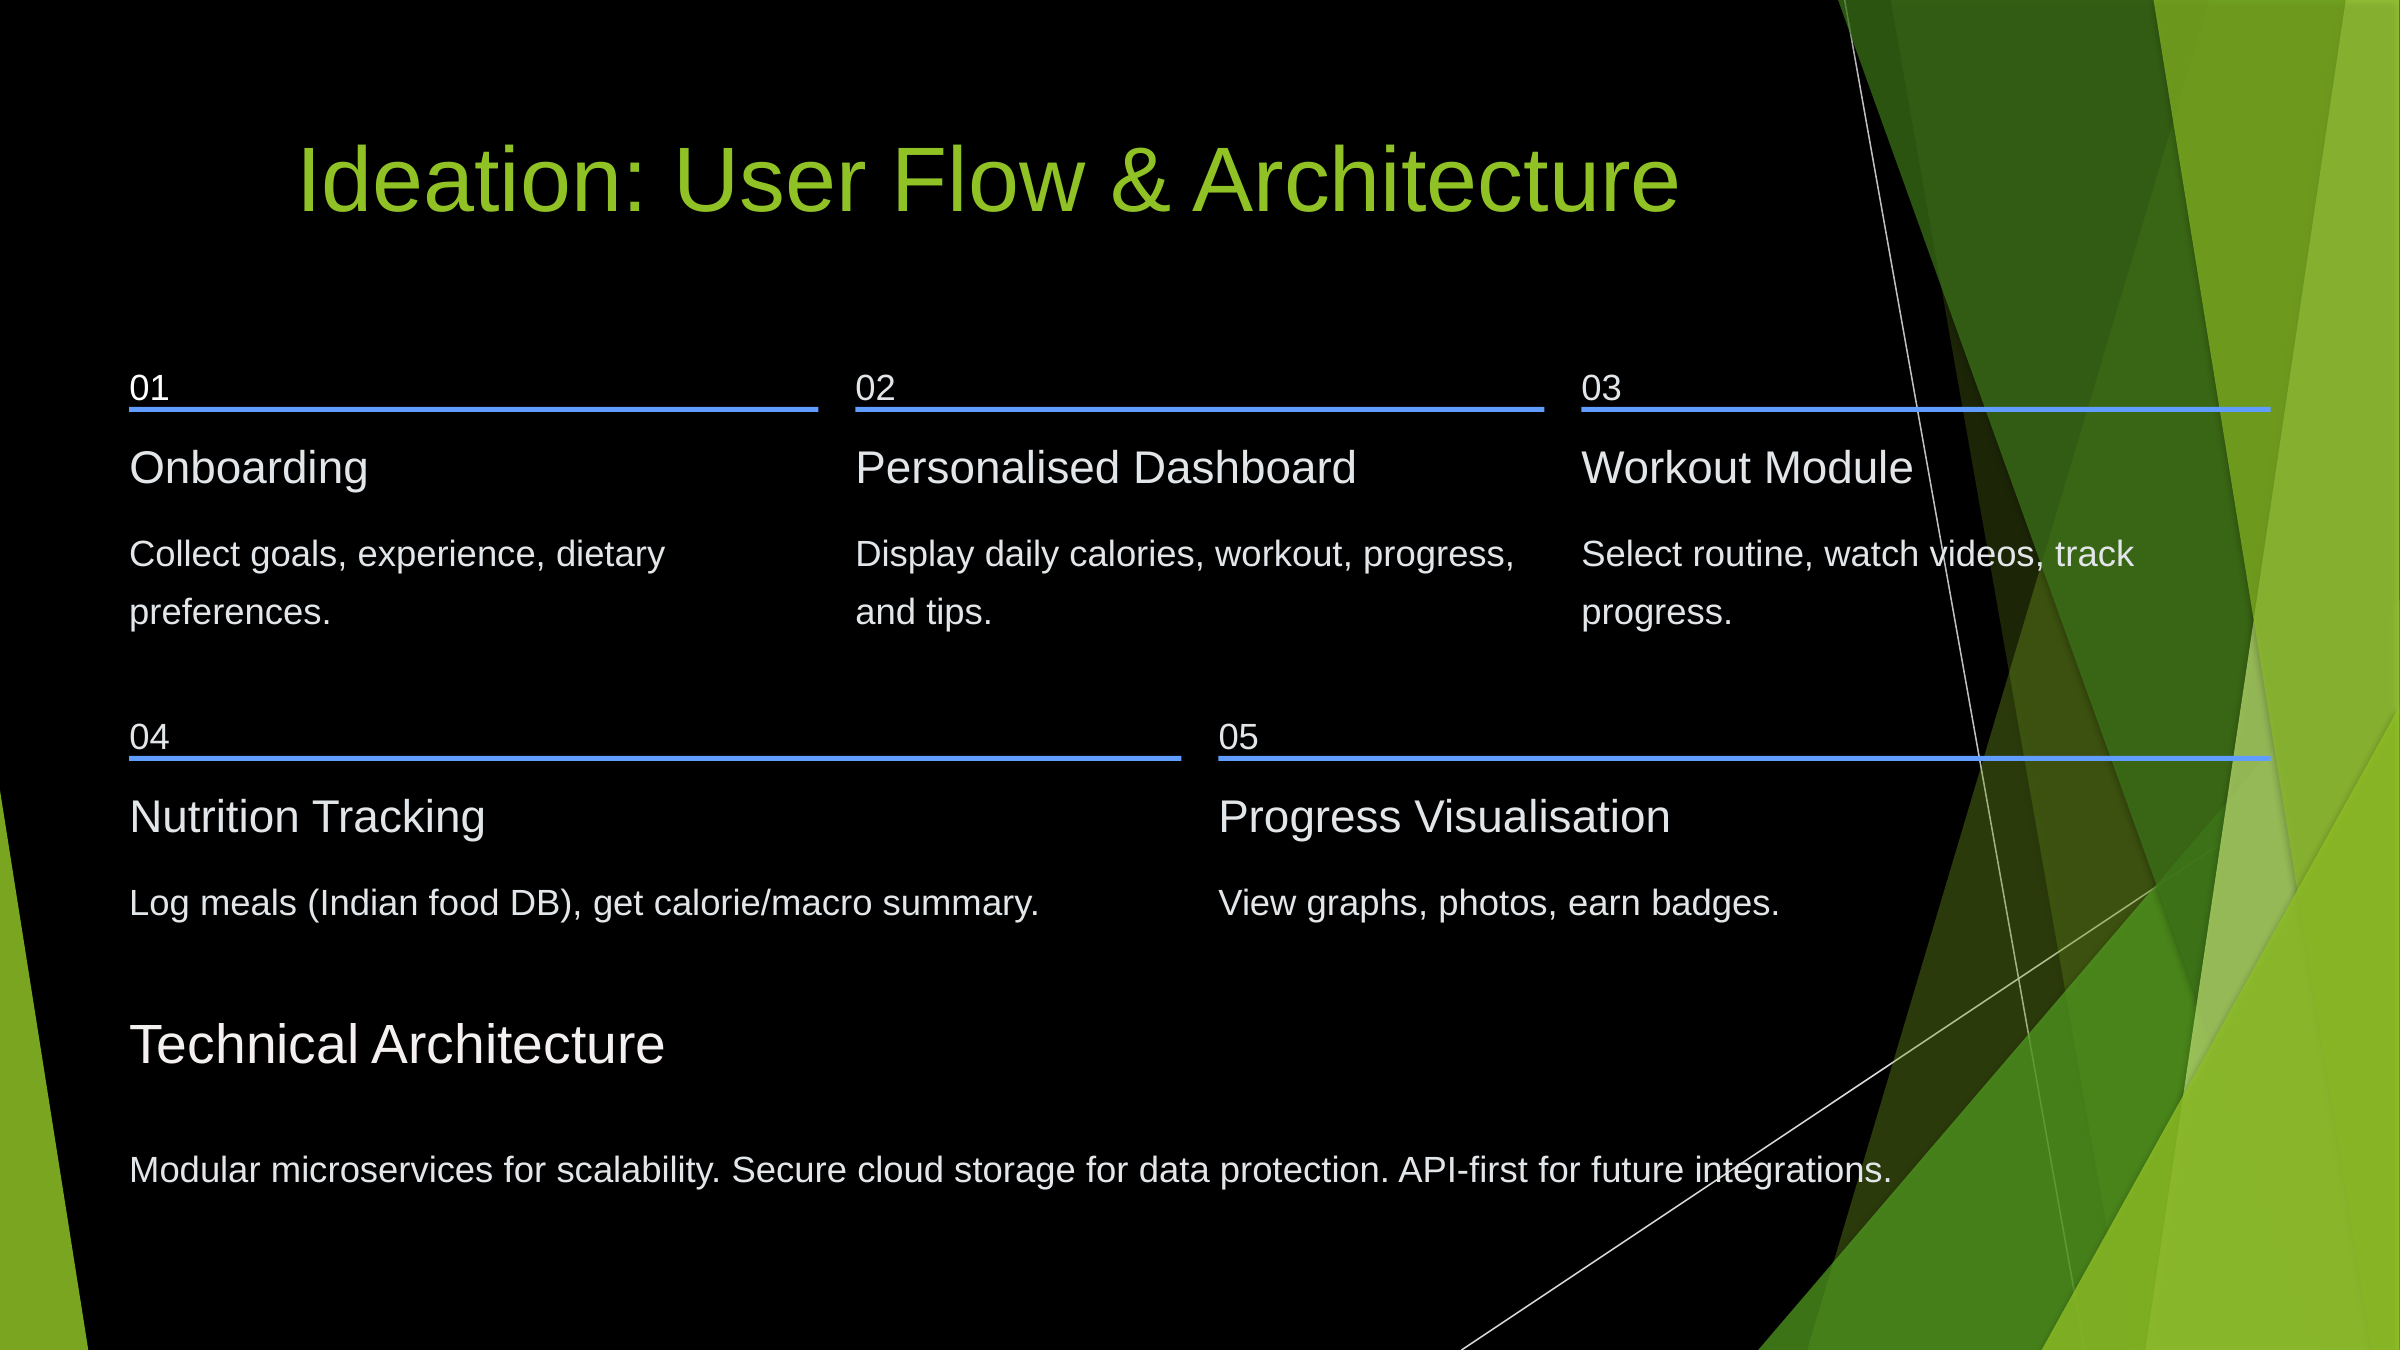

Ideation: User Flow & Architecture
01
02
03

Onboarding
Personalised Dashboard
Workout Module
Collect goals, experience, dietary preferences.
Display daily calories, workout, progress, and tips.
Select routine, watch videos, track progress.
04
05

Nutrition Tracking
Progress Visualisation
Log meals (Indian food DB), get calorie/macro summary.
View graphs, photos, earn badges.
Technical Architecture
Modular microservices for scalability. Secure cloud storage for data protection. API-first for future integrations.